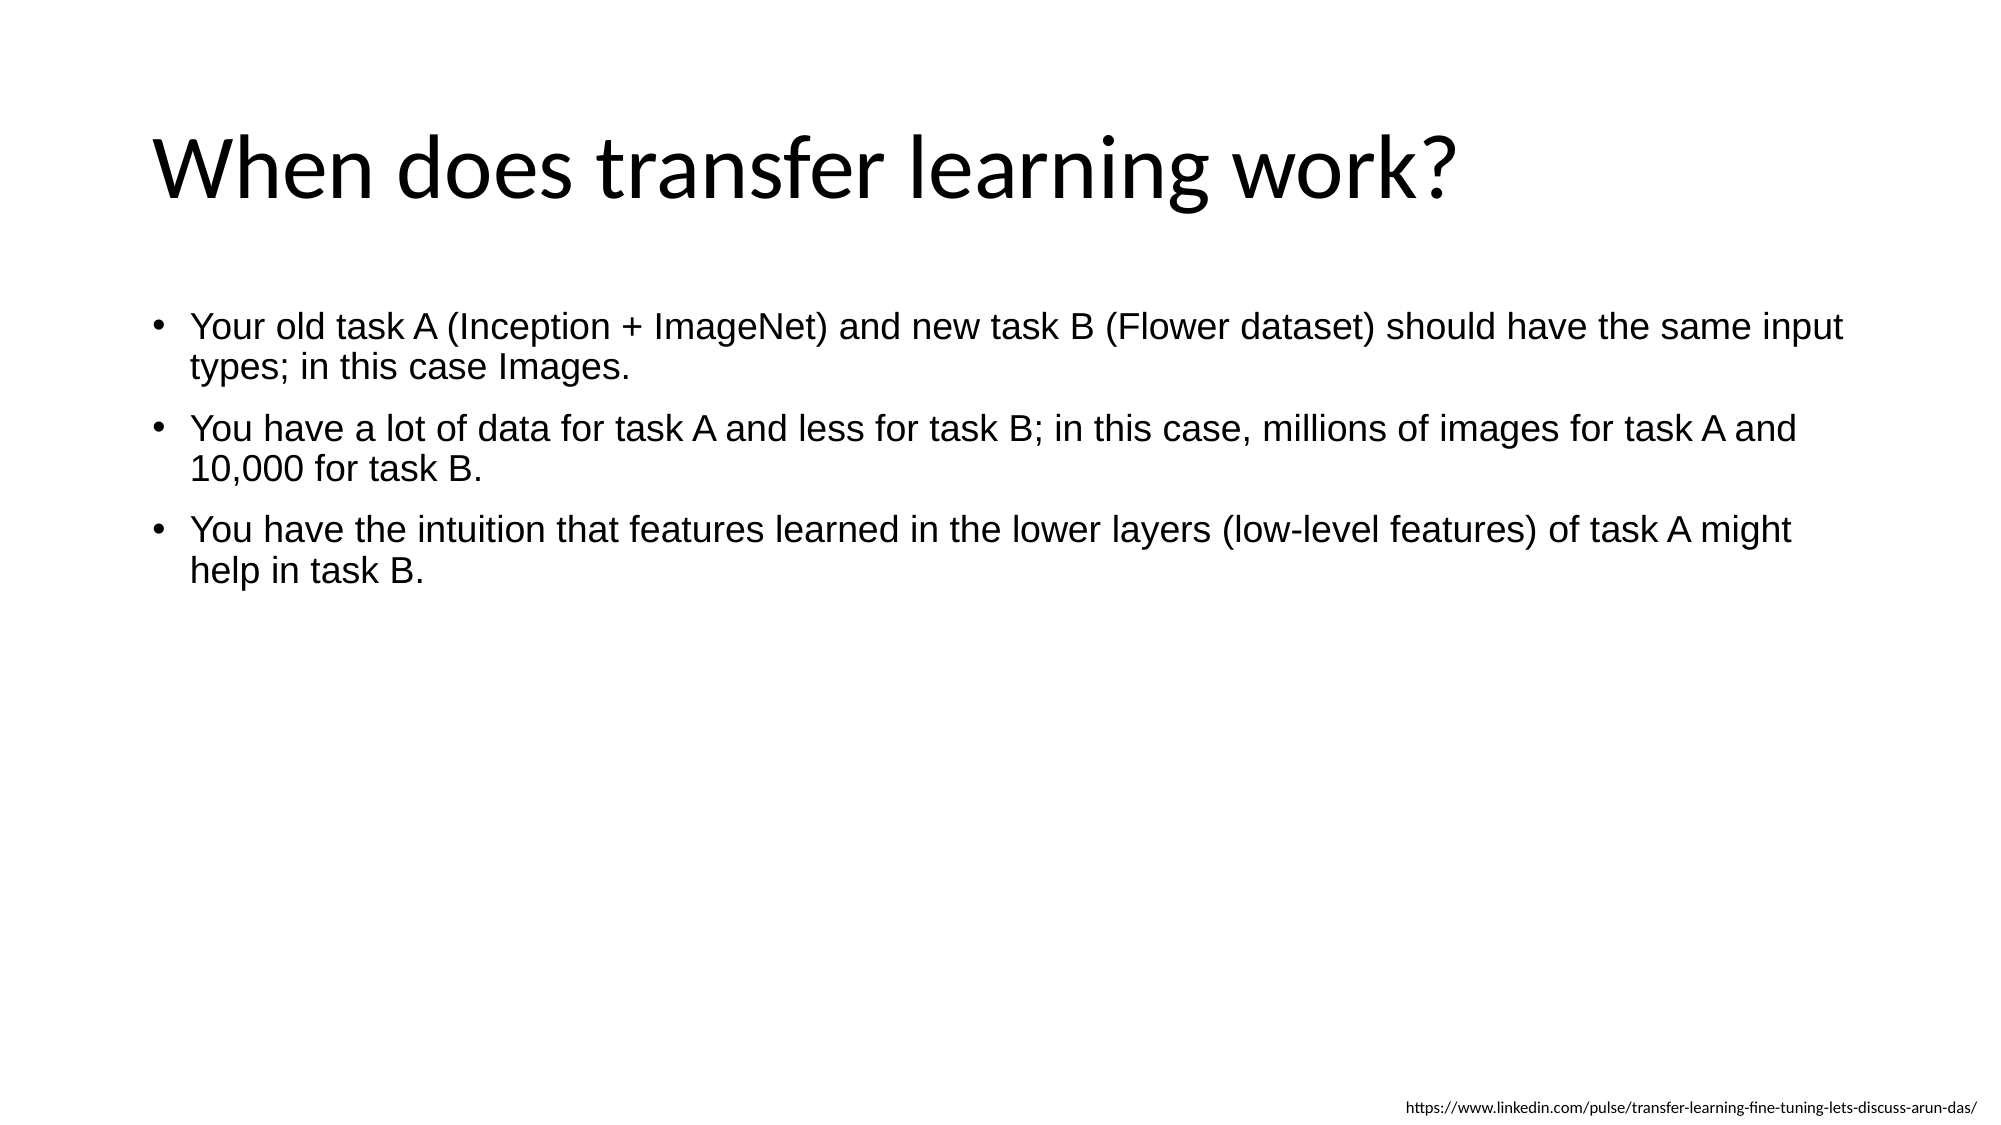

# When does transfer learning work?
Your old task A (Inception + ImageNet) and new task B (Flower dataset) should have the same input types; in this case Images.
You have a lot of data for task A and less for task B; in this case, millions of images for task A and 10,000 for task B.
You have the intuition that features learned in the lower layers (low-level features) of task A might help in task B.

https://www.linkedin.com/pulse/transfer-learning-fine-tuning-lets-discuss-arun-das/